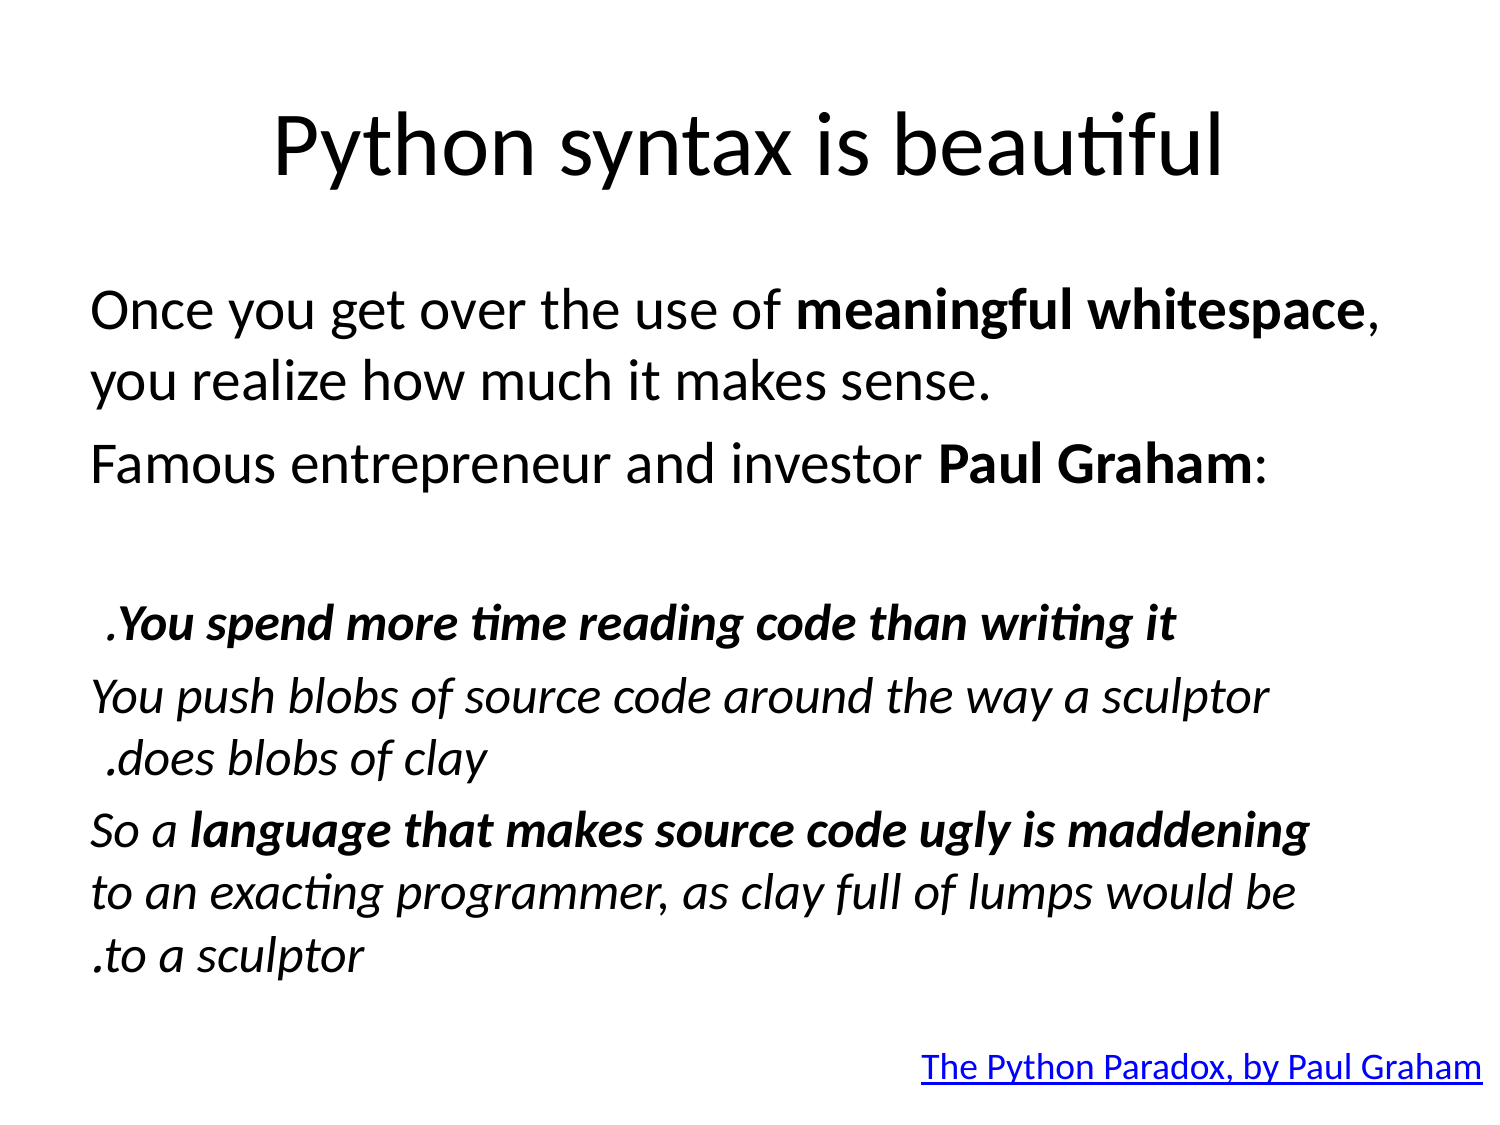

# Python syntax is beautiful
Once you get over the use of meaningful whitespace, you realize how much it makes sense.
Famous entrepreneur and investor Paul Graham:

You spend more time reading code than writing it.
You push blobs of source code around the way a sculptor does blobs of clay.
So a language that makes source code ugly is maddening to an exacting programmer, as clay full of lumps would be to a sculptor.
The Python Paradox, by Paul Graham